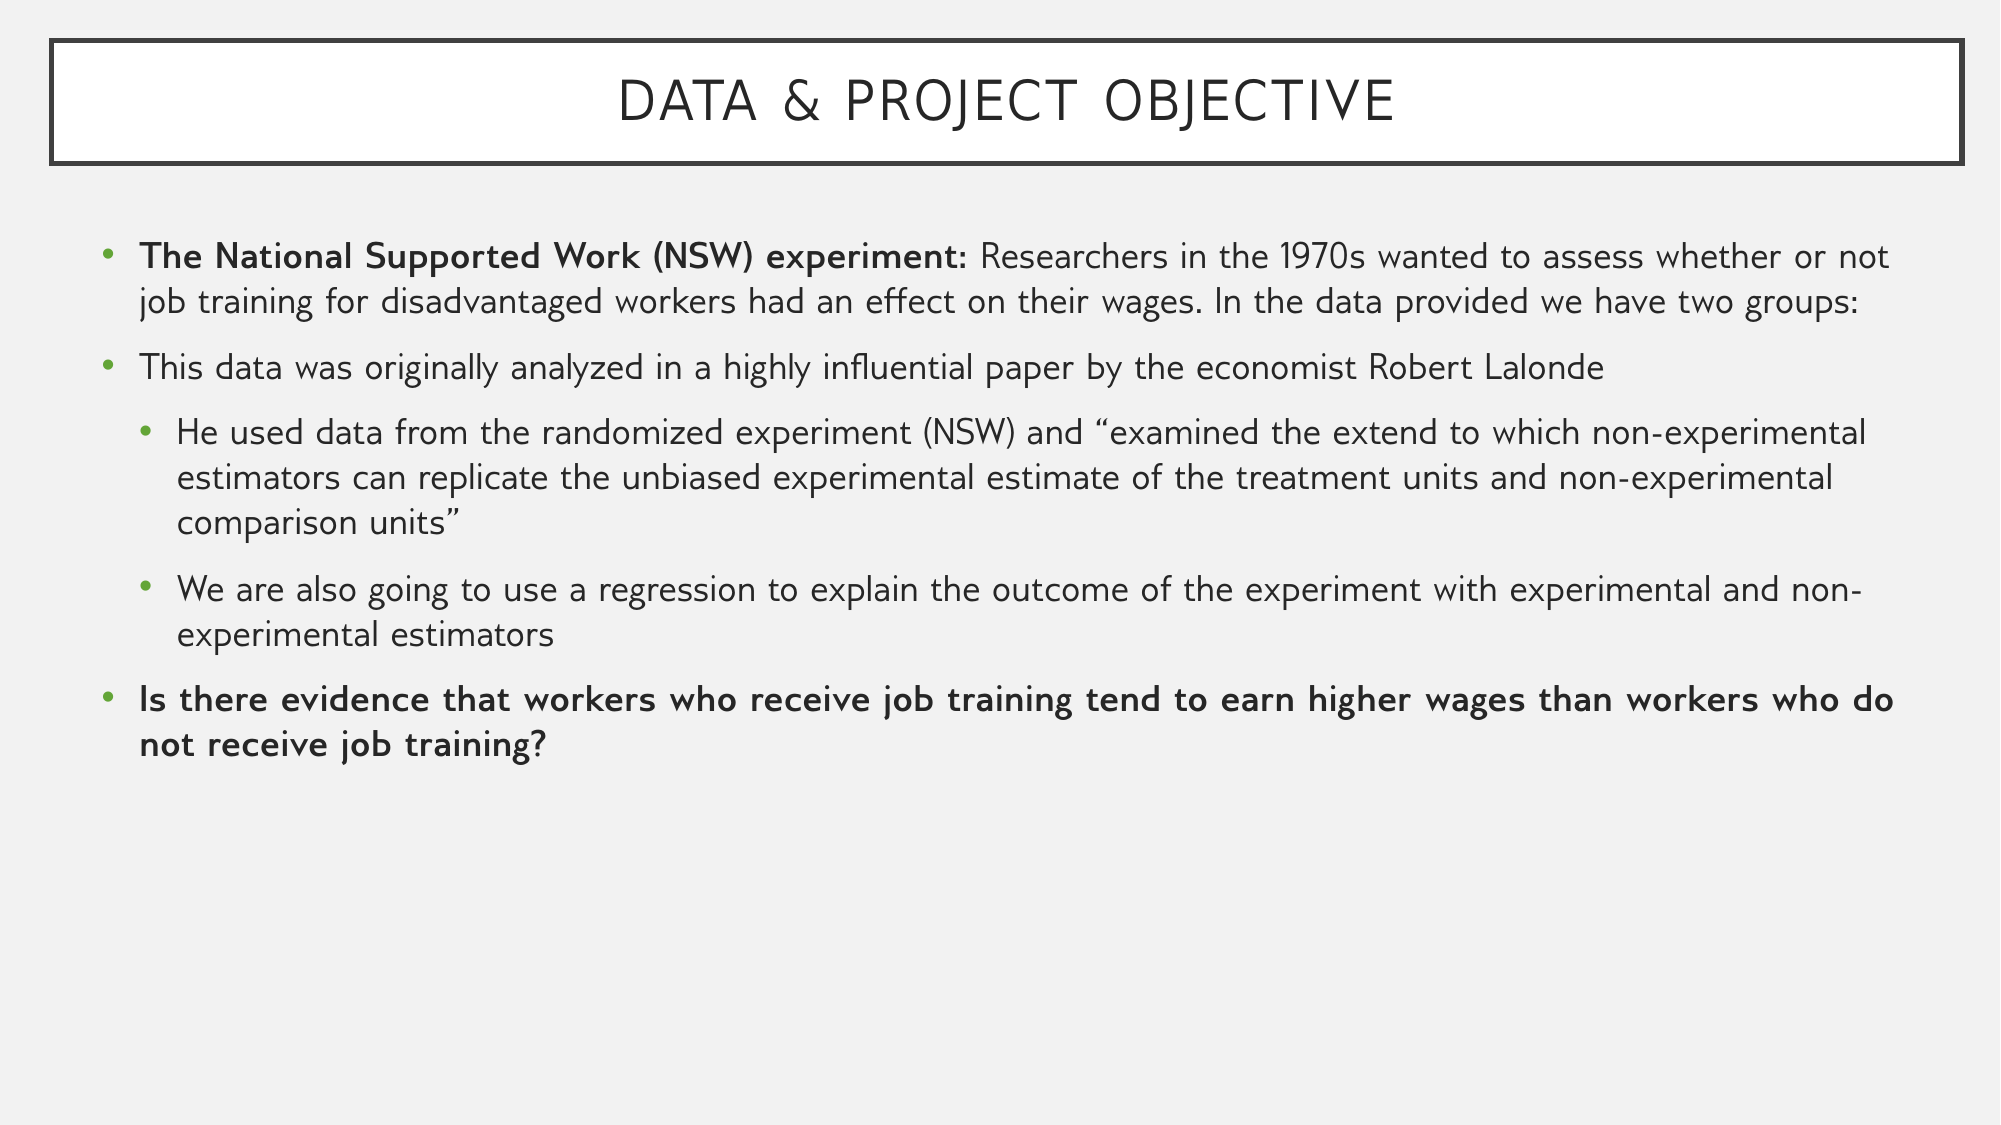

This is just a recap of the project assignment and what we are trying to accomplish

The “intro” to the report
# Data & project objective
The National Supported Work (NSW) experiment: Researchers in the 1970s wanted to assess whether or not job training for disadvantaged workers had an effect on their wages. In the data provided we have two groups:
This data was originally analyzed in a highly influential paper by the economist Robert Lalonde
He used data from the randomized experiment (NSW) and “examined the extend to which non-experimental estimators can replicate the unbiased experimental estimate of the treatment units and non-experimental comparison units”
We are also going to use a regression to explain the outcome of the experiment with experimental and non-experimental estimators
Is there evidence that workers who receive job training tend to earn higher wages than workers who do not receive job training?